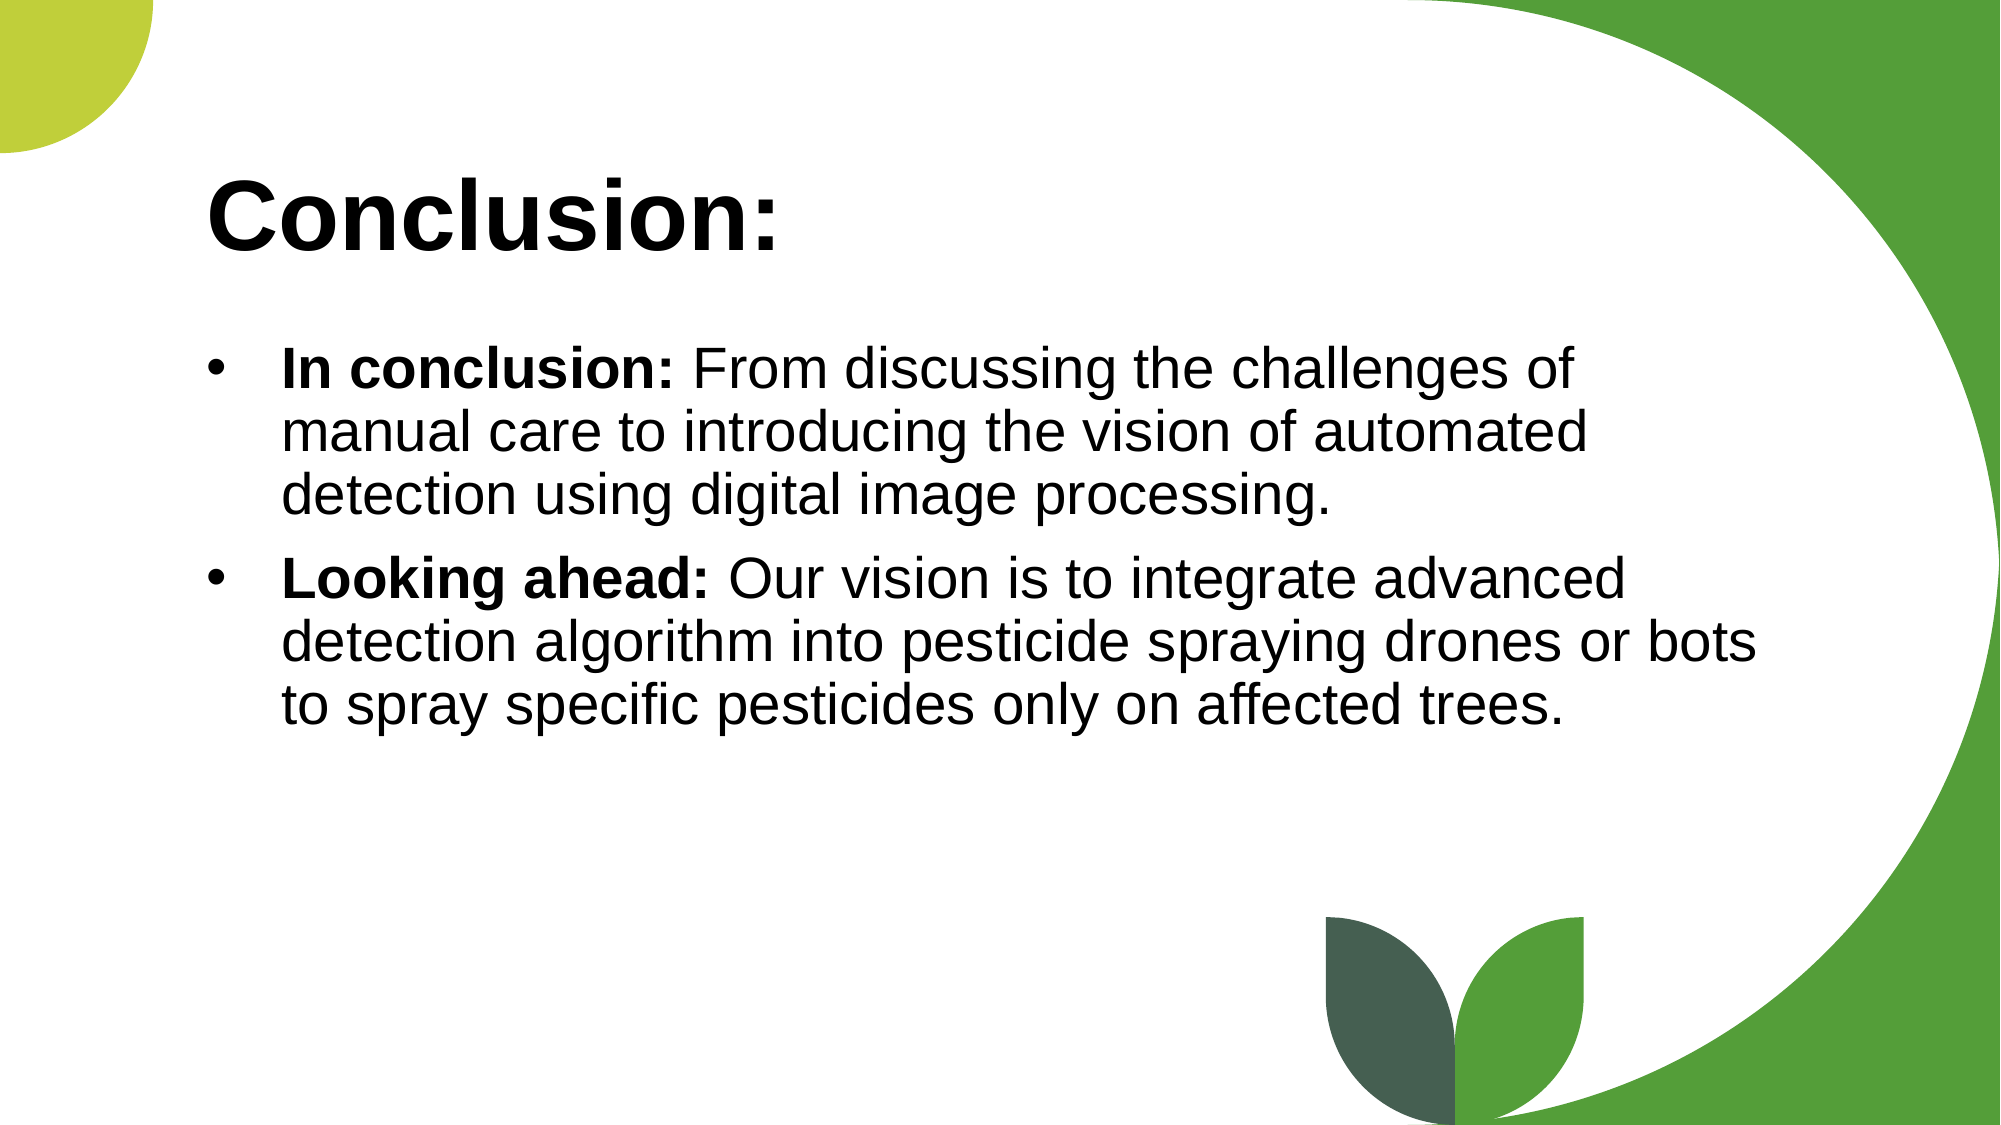

# Conclusion:
In conclusion: From discussing the challenges of manual care to introducing the vision of automated detection using digital image processing.
Looking ahead: Our vision is to integrate advanced detection algorithm into pesticide spraying drones or bots to spray specific pesticides only on affected trees.